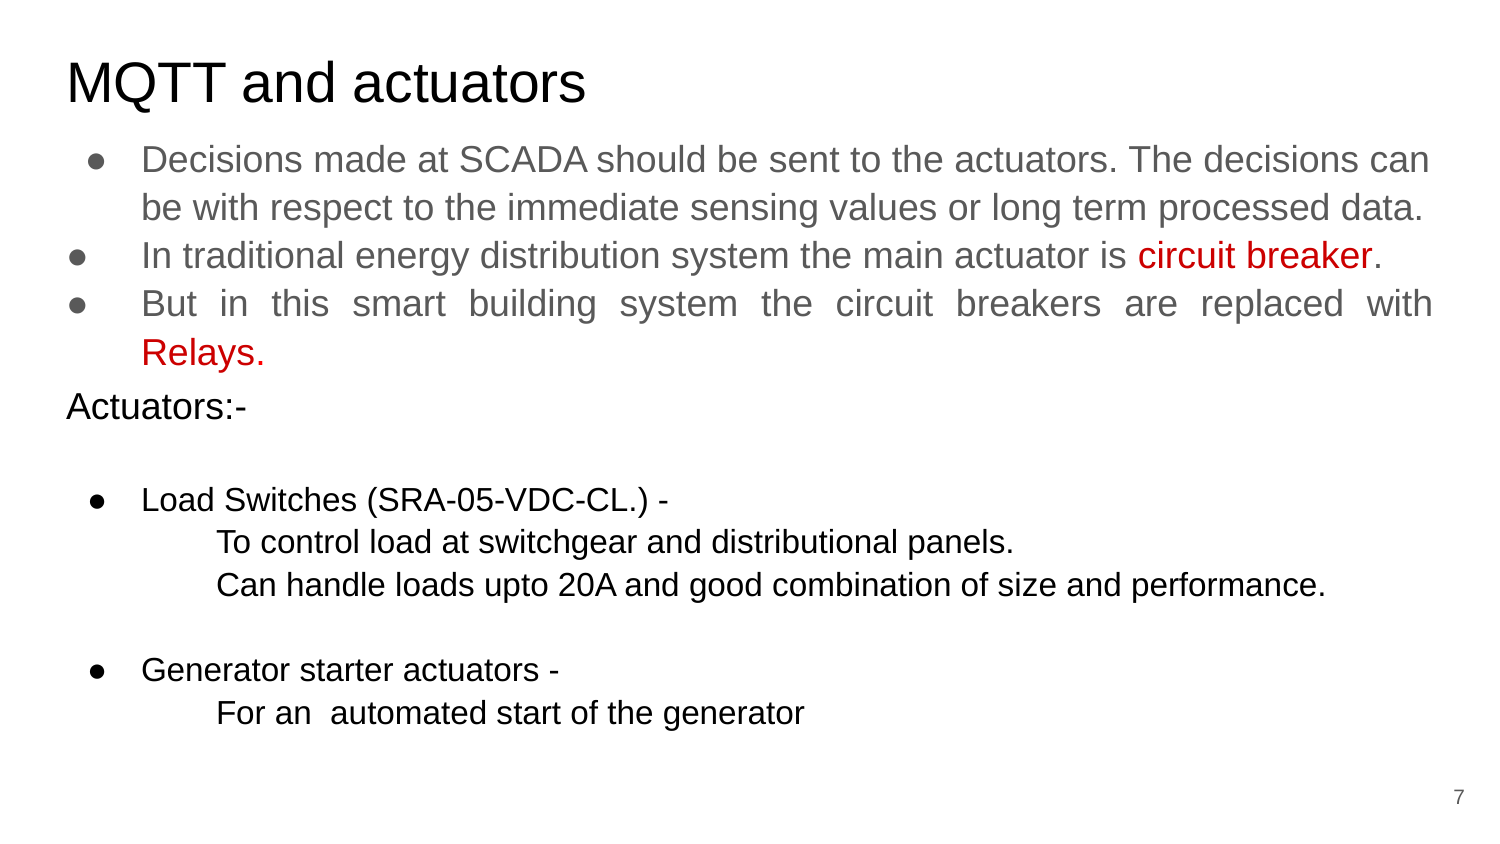

# MQTT and actuators
Decisions made at SCADA should be sent to the actuators. The decisions can be with respect to the immediate sensing values or long term processed data.
In traditional energy distribution system the main actuator is circuit breaker.
But in this smart building system the circuit breakers are replaced with Relays.
Actuators:-

Load Switches (SRA-05-VDC-CL.) -
To control load at switchgear and distributional panels.
Can handle loads upto 20A and good combination of size and performance.

Generator starter actuators -
For an  automated start of the generator

7